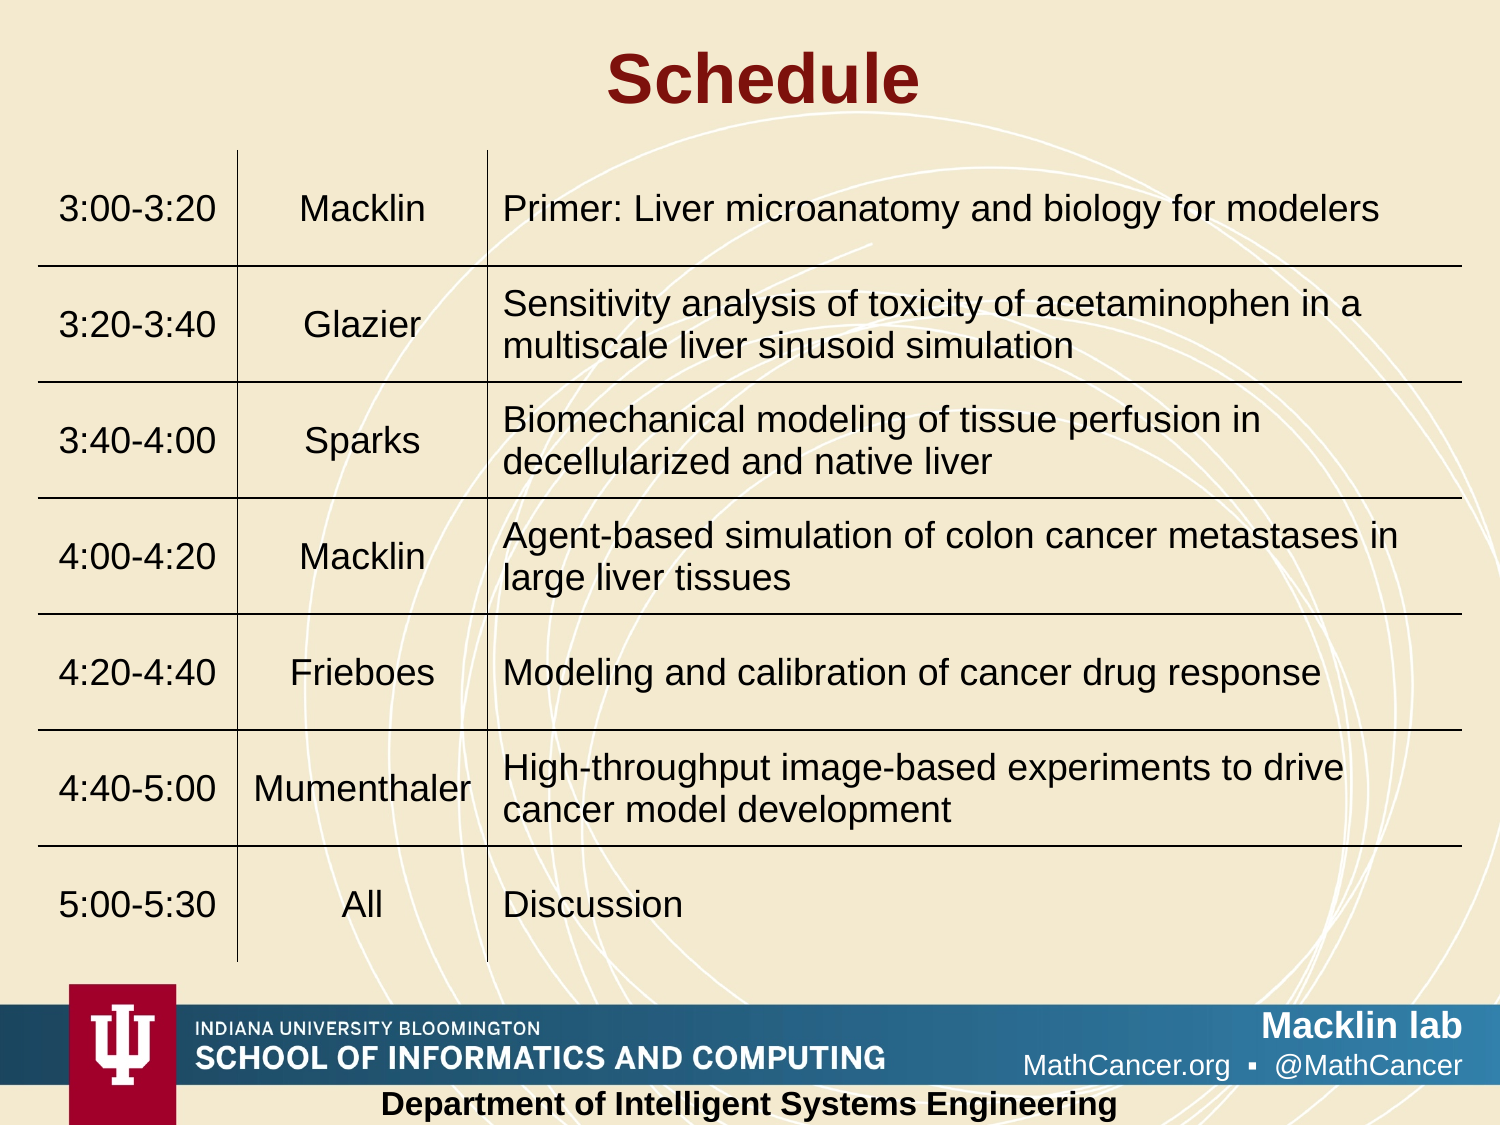

# Schedule
| 3:00-3:20 | Macklin | Primer: Liver microanatomy and biology for modelers |
| --- | --- | --- |
| 3:20-3:40 | Glazier | Sensitivity analysis of toxicity of acetaminophen in a multiscale liver sinusoid simulation |
| 3:40-4:00 | Sparks | Biomechanical modeling of tissue perfusion in decellularized and native liver |
| 4:00-4:20 | Macklin | Agent-based simulation of colon cancer metastases in large liver tissues |
| 4:20-4:40 | Frieboes | Modeling and calibration of cancer drug response |
| 4:40-5:00 | Mumenthaler | High-throughput image-based experiments to drive cancer model development |
| 5:00-5:30 | All | Discussion |